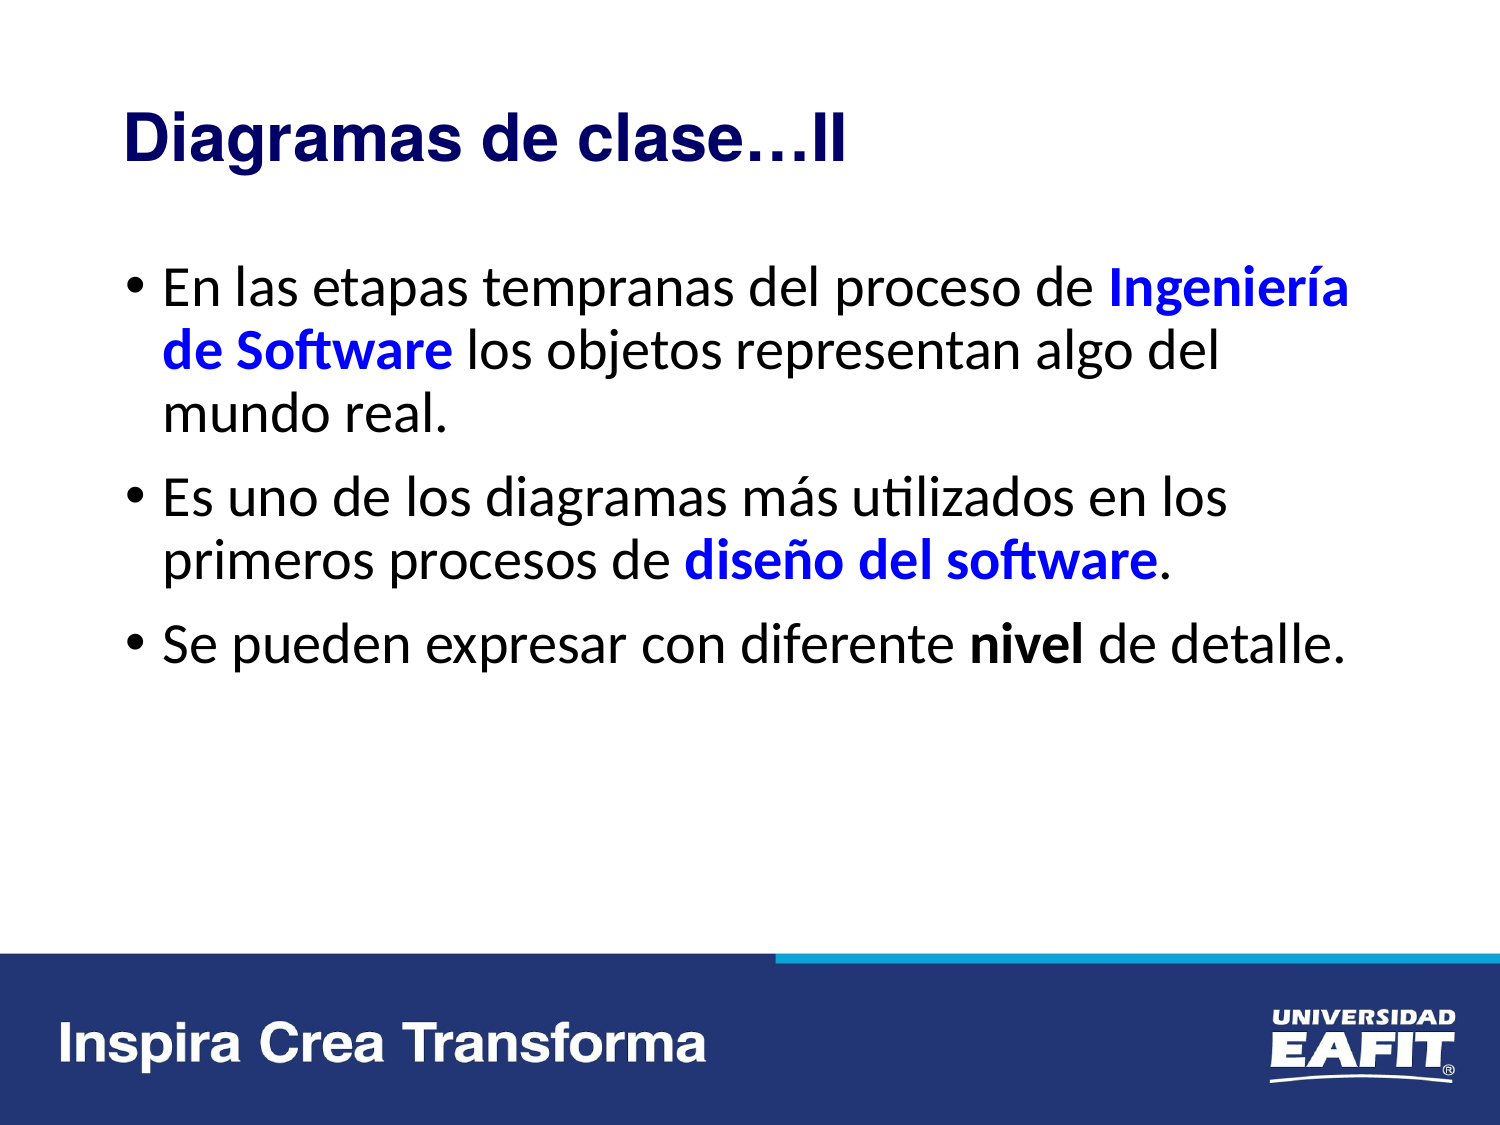

# Diagramas de clase…II
En las etapas tempranas del proceso de Ingeniería de Software los objetos representan algo del mundo real.
Es uno de los diagramas más utilizados en los primeros procesos de diseño del software.
Se pueden expresar con diferente nivel de detalle.